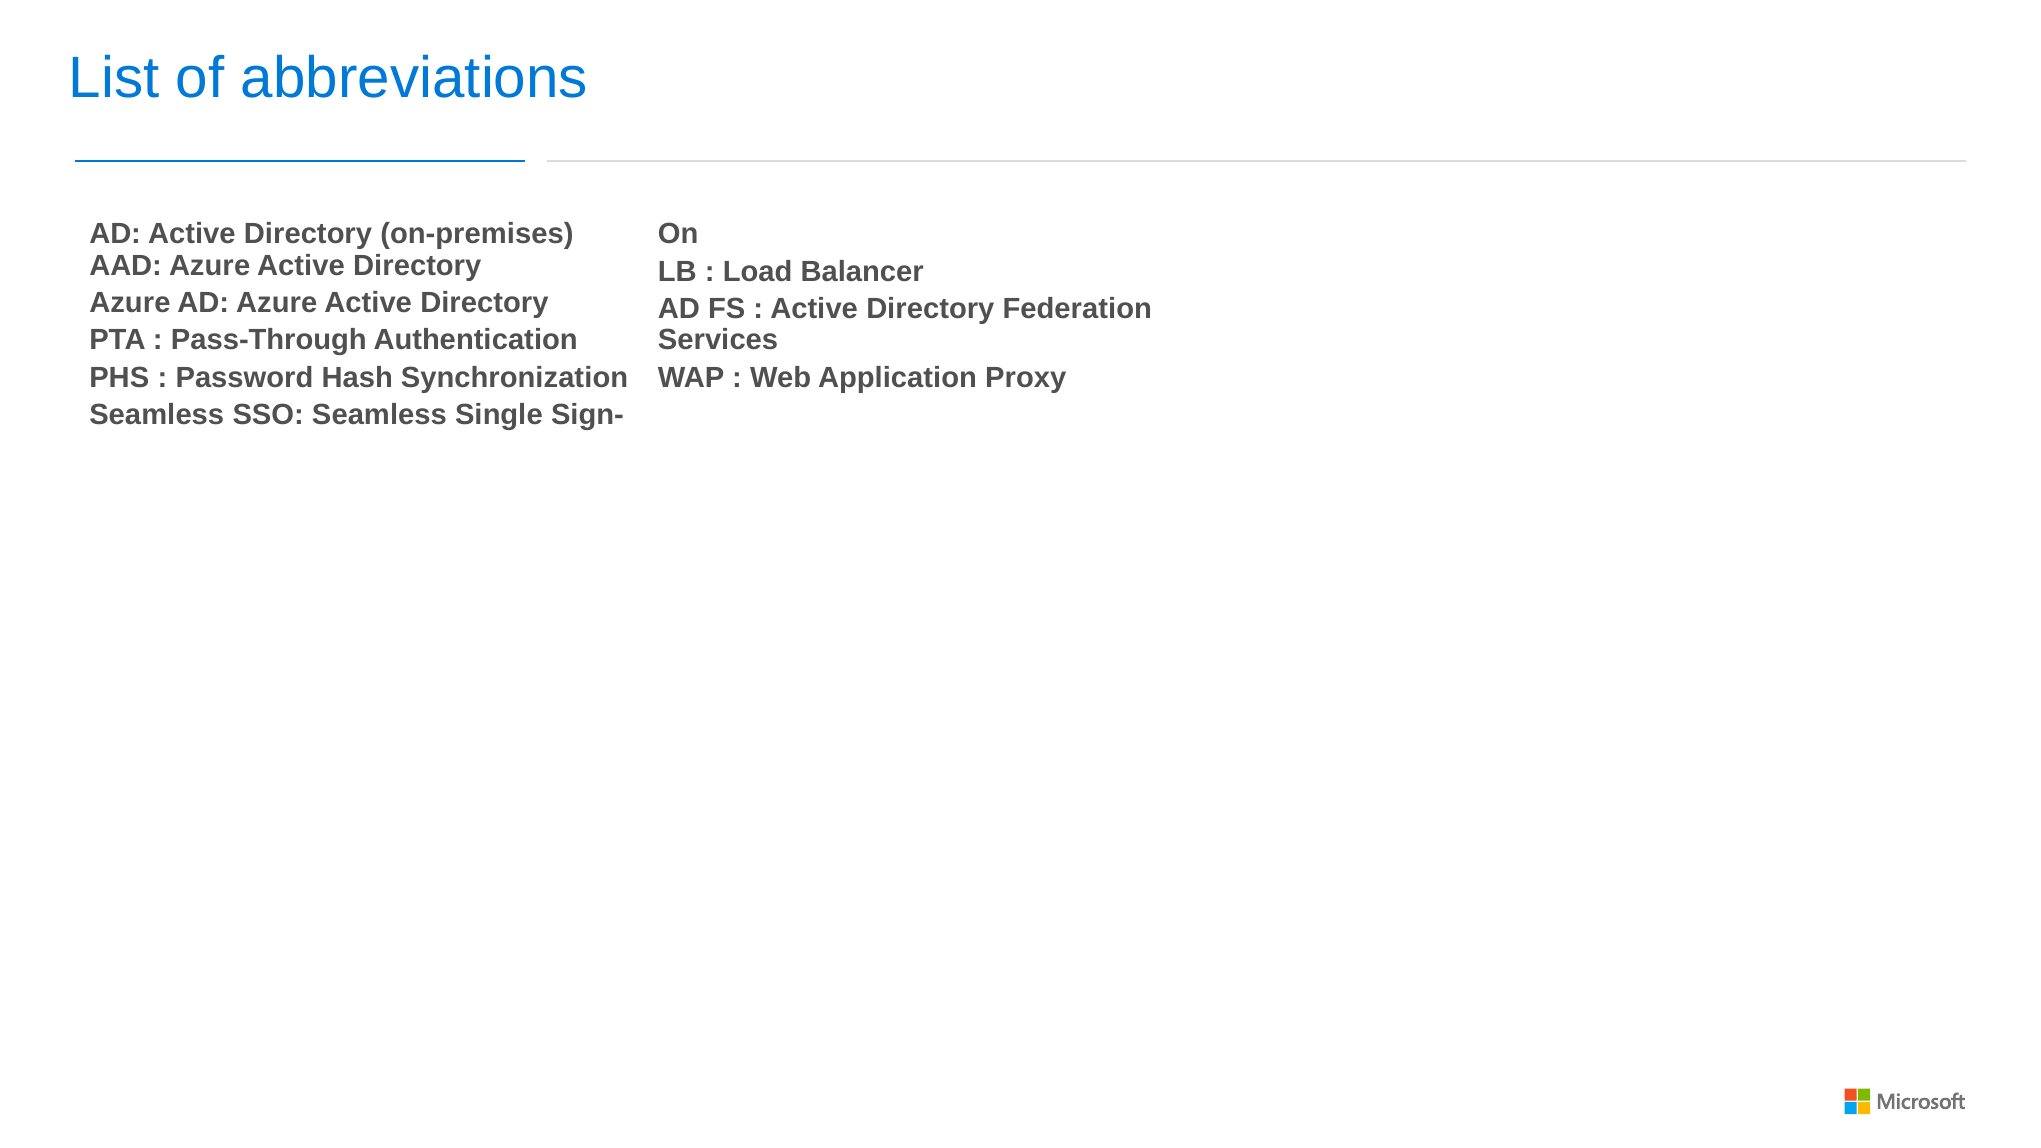

List of abbreviations
AD: Active Directory (on-premises)
AAD: Azure Active Directory
Azure AD: Azure Active Directory
PTA : Pass-Through Authentication
PHS : Password Hash Synchronization
Seamless SSO: Seamless Single Sign-On
LB : Load Balancer
AD FS : Active Directory Federation Services
WAP : Web Application Proxy